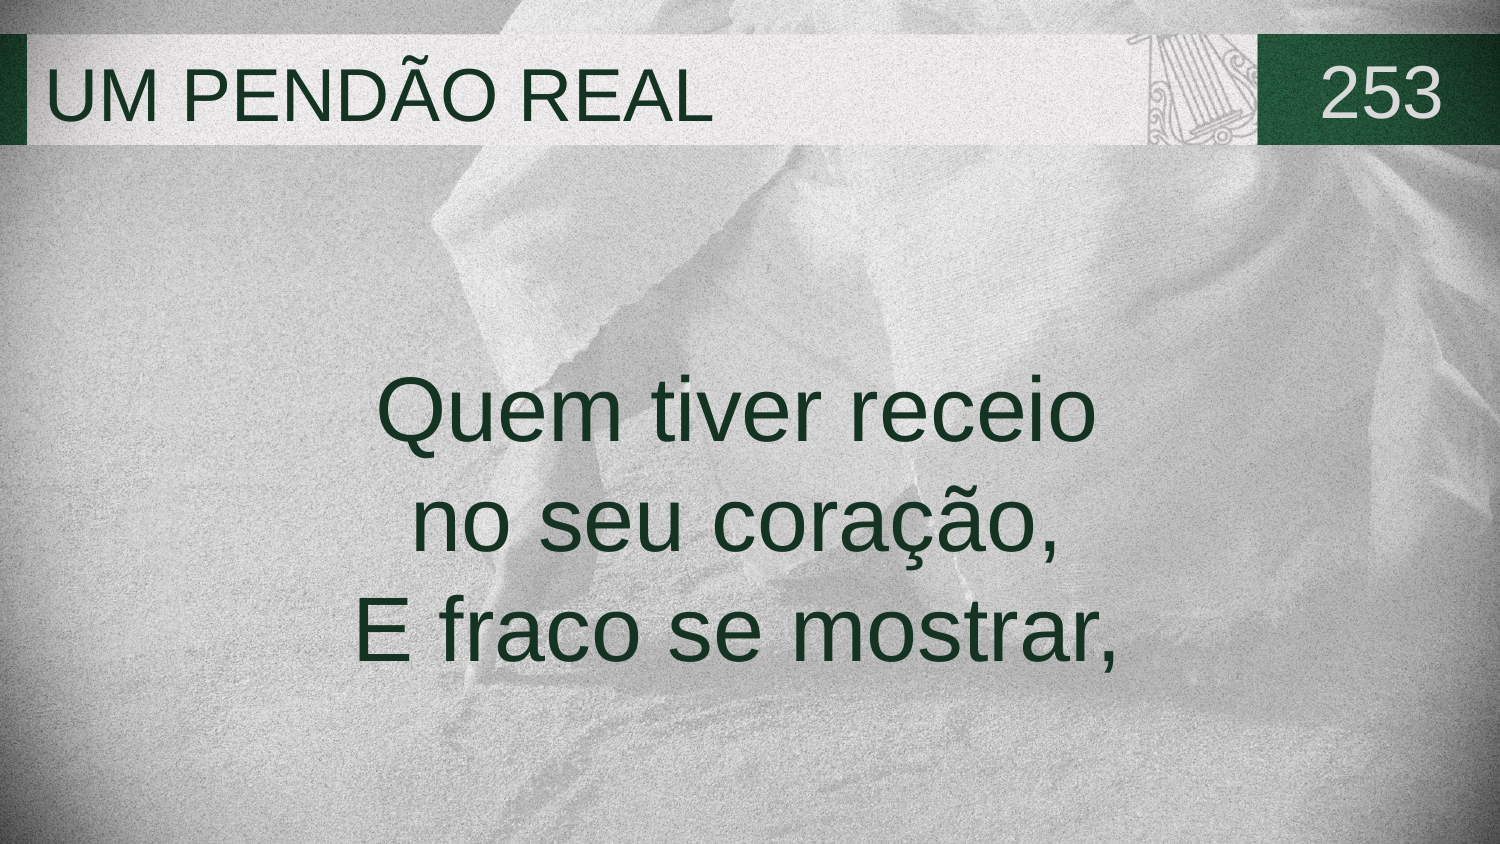

# UM PENDÃO REAL
253
Quem tiver receio
no seu coração,
E fraco se mostrar,